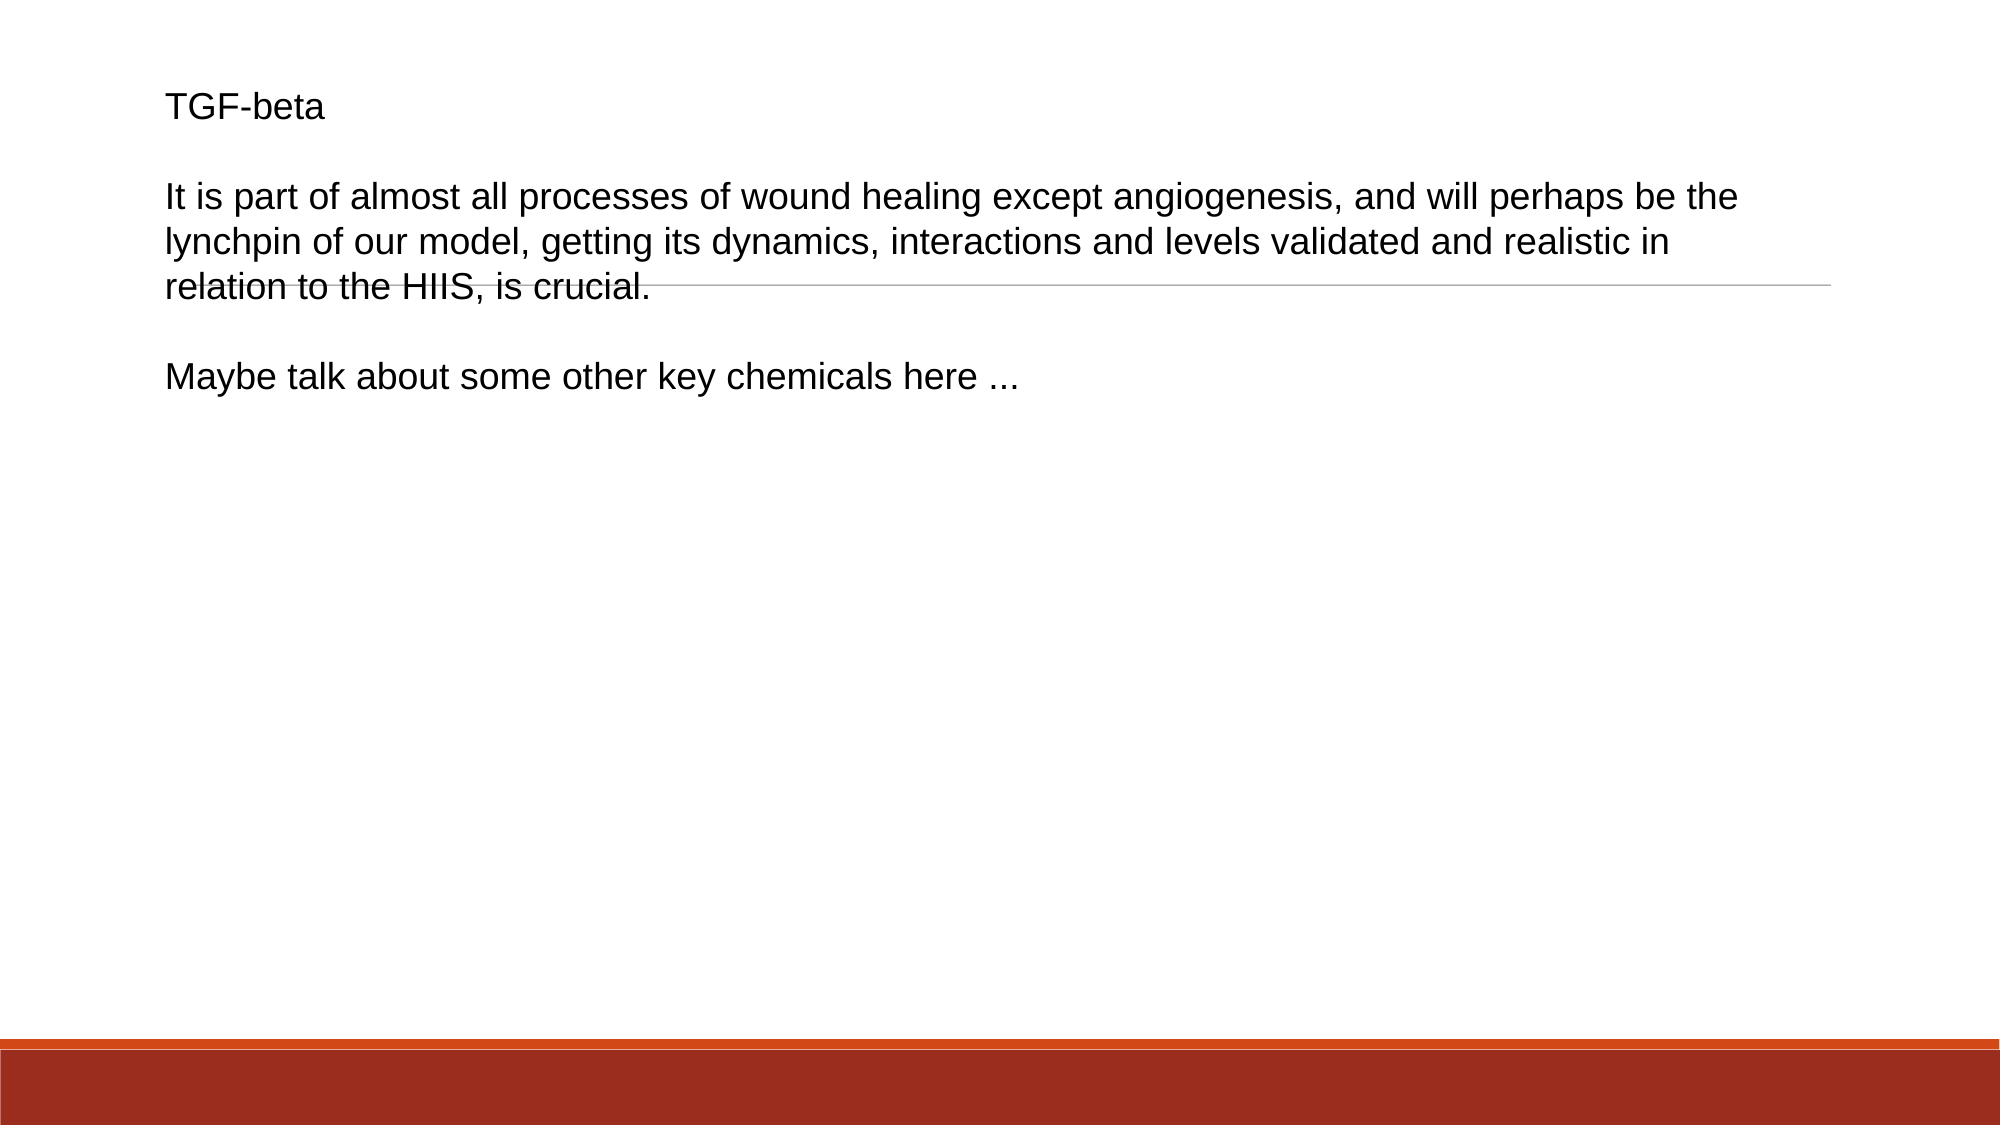

TGF-beta

It is part of almost all processes of wound healing except angiogenesis, and will perhaps be the lynchpin of our model, getting its dynamics, interactions and levels validated and realistic in relation to the HIIS, is crucial.

Maybe talk about some other key chemicals here ...